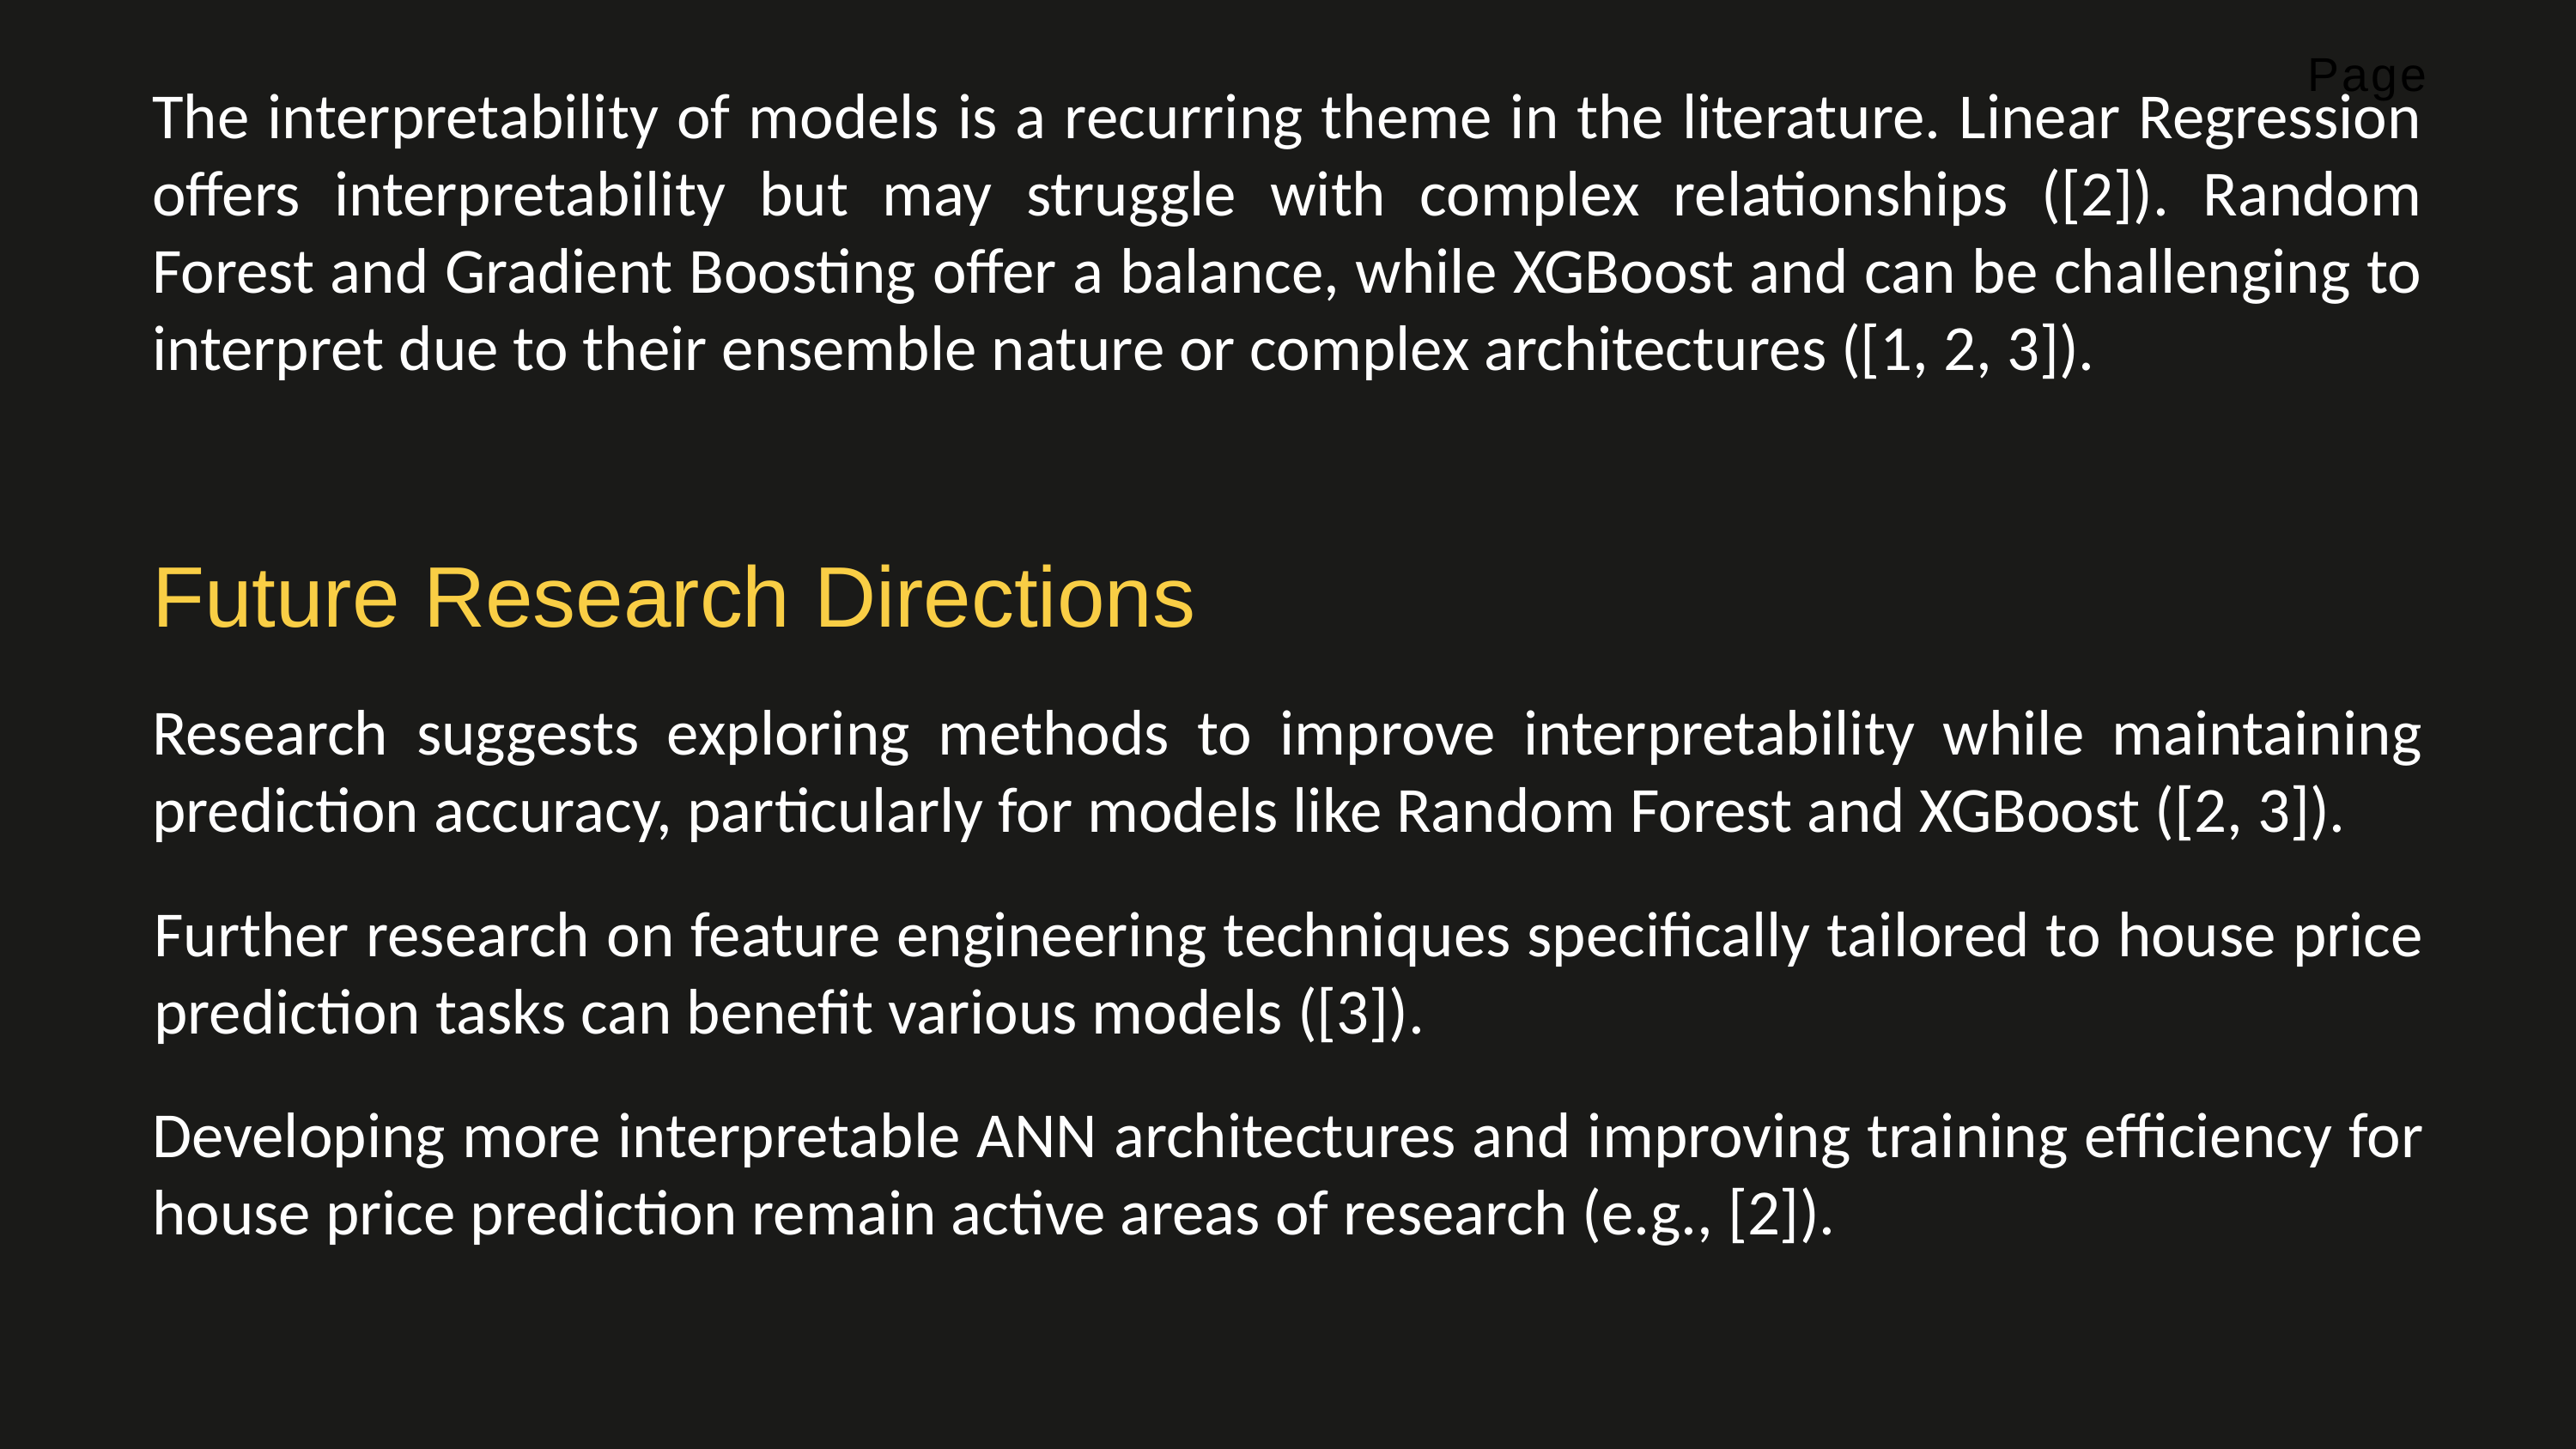

Page
The interpretability of models is a recurring theme in the literature. Linear Regression offers interpretability but may struggle with complex relationships ([2]). Random Forest and Gradient Boosting offer a balance, while XGBoost and can be challenging to interpret due to their ensemble nature or complex architectures ([1, 2, 3]).
Future Research Directions
Research suggests exploring methods to improve interpretability while maintaining prediction accuracy, particularly for models like Random Forest and XGBoost ([2, 3]).
Further research on feature engineering techniques specifically tailored to house price prediction tasks can benefit various models ([3]).
Developing more interpretable ANN architectures and improving training efficiency for house price prediction remain active areas of research (e.g., [2]).